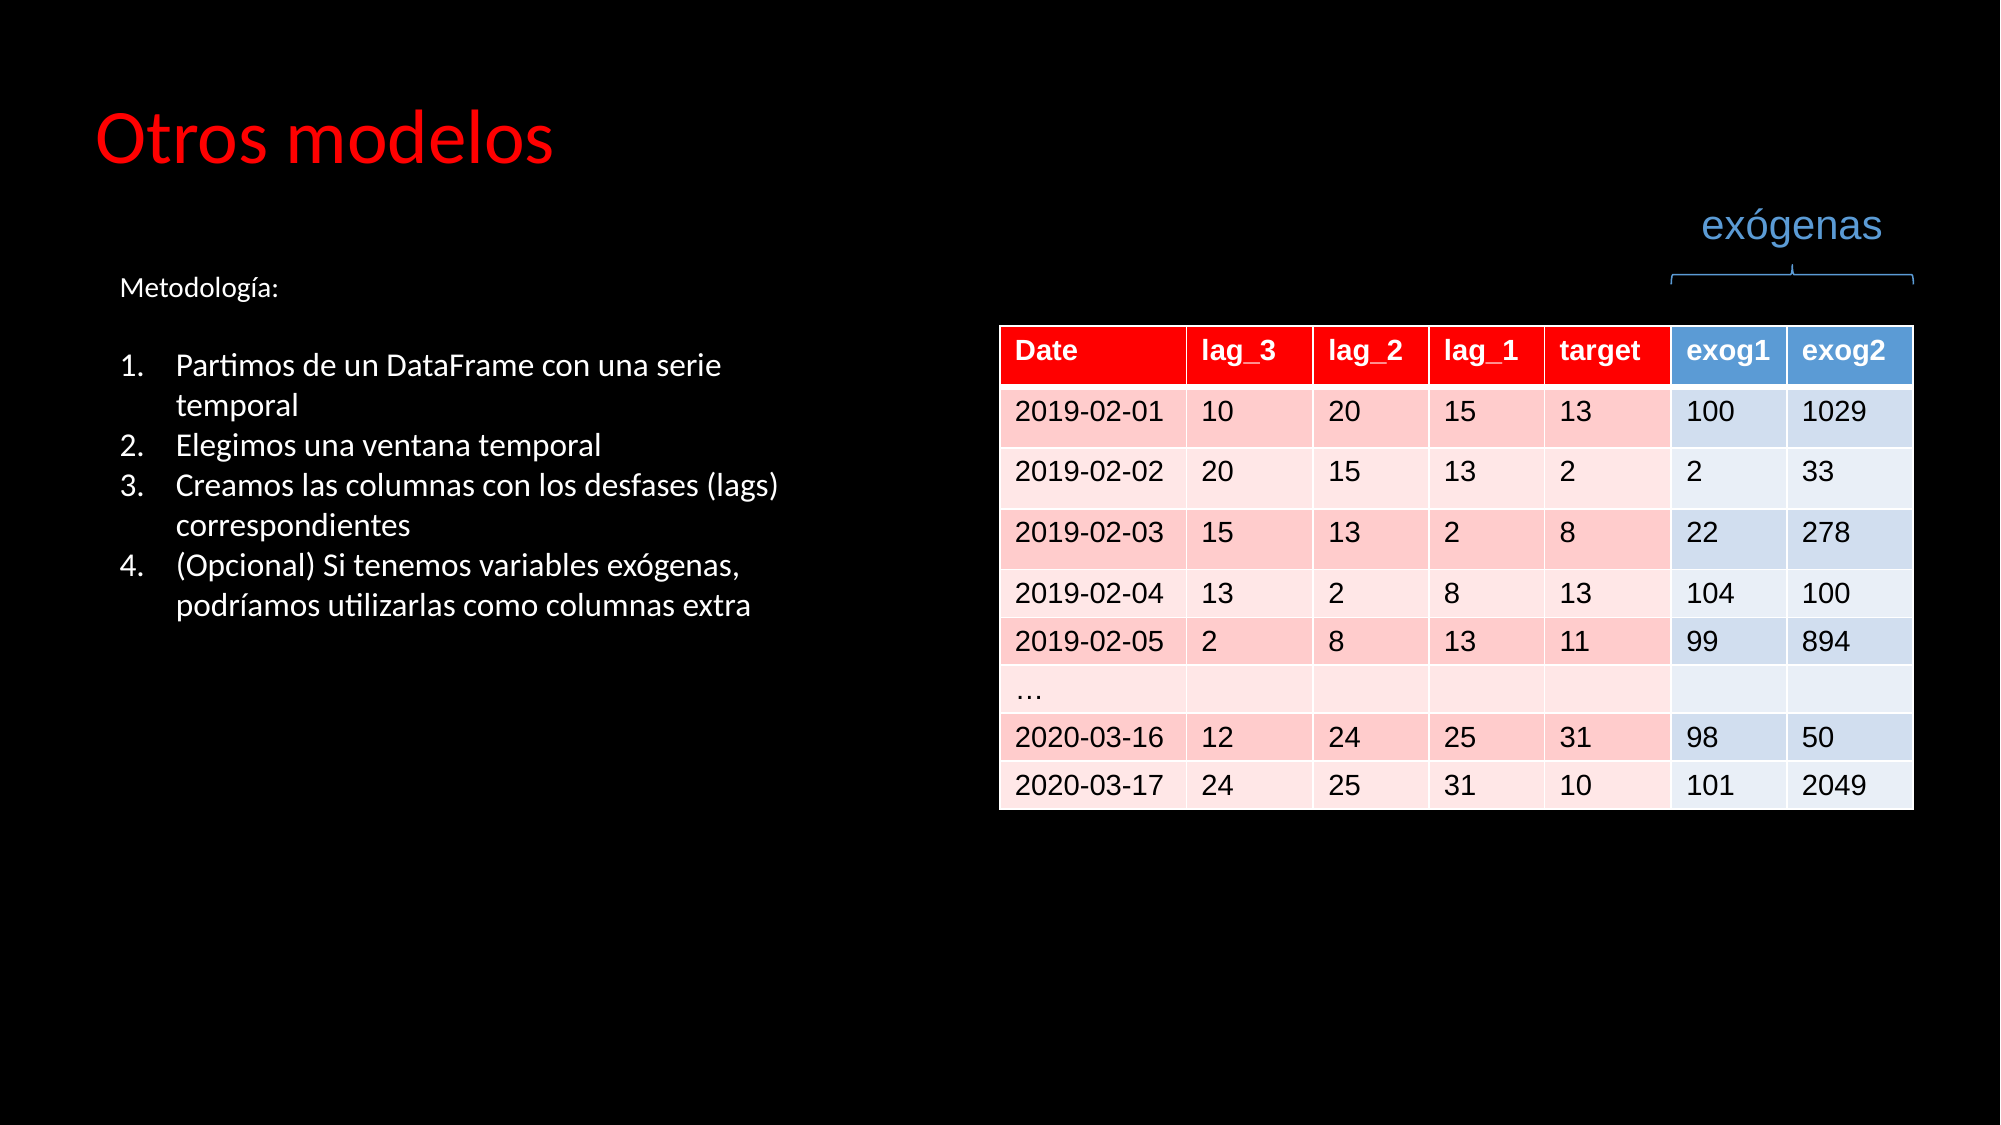

# Otros modelos

exógenas
Metodología:

Partimos de un DataFrame con una serie temporal
Elegimos una ventana temporal
Creamos las columnas con los desfases (lags) correspondientes
(Opcional) Si tenemos variables exógenas, podríamos utilizarlas como columnas extra

| Date | lag\_3 | lag\_2 | lag\_1 | target |
| --- | --- | --- | --- | --- |
| 2019-02-01 | 10 | 20 | 15 | 13 |
| 2019-02-02 | 20 | 15 | 13 | 2 |
| 2019-02-03 | 15 | 13 | 2 | 8 |
| 2019-02-04 | 13 | 2 | 8 | 13 |
| 2019-02-05 | 2 | 8 | 13 | 11 |
| … |  |  |  |  |
| 2020-03-16 | 12 | 24 | 25 | 31 |
| 2020-03-17 | 24 | 25 | 31 | 10 |
| exog1 | exog2 |
| --- | --- |
| 100 | 1029 |
| 2 | 33 |
| 22 | 278 |
| 104 | 100 |
| 99 | 894 |
|  |  |
| 98 | 50 |
| 101 | 2049 |